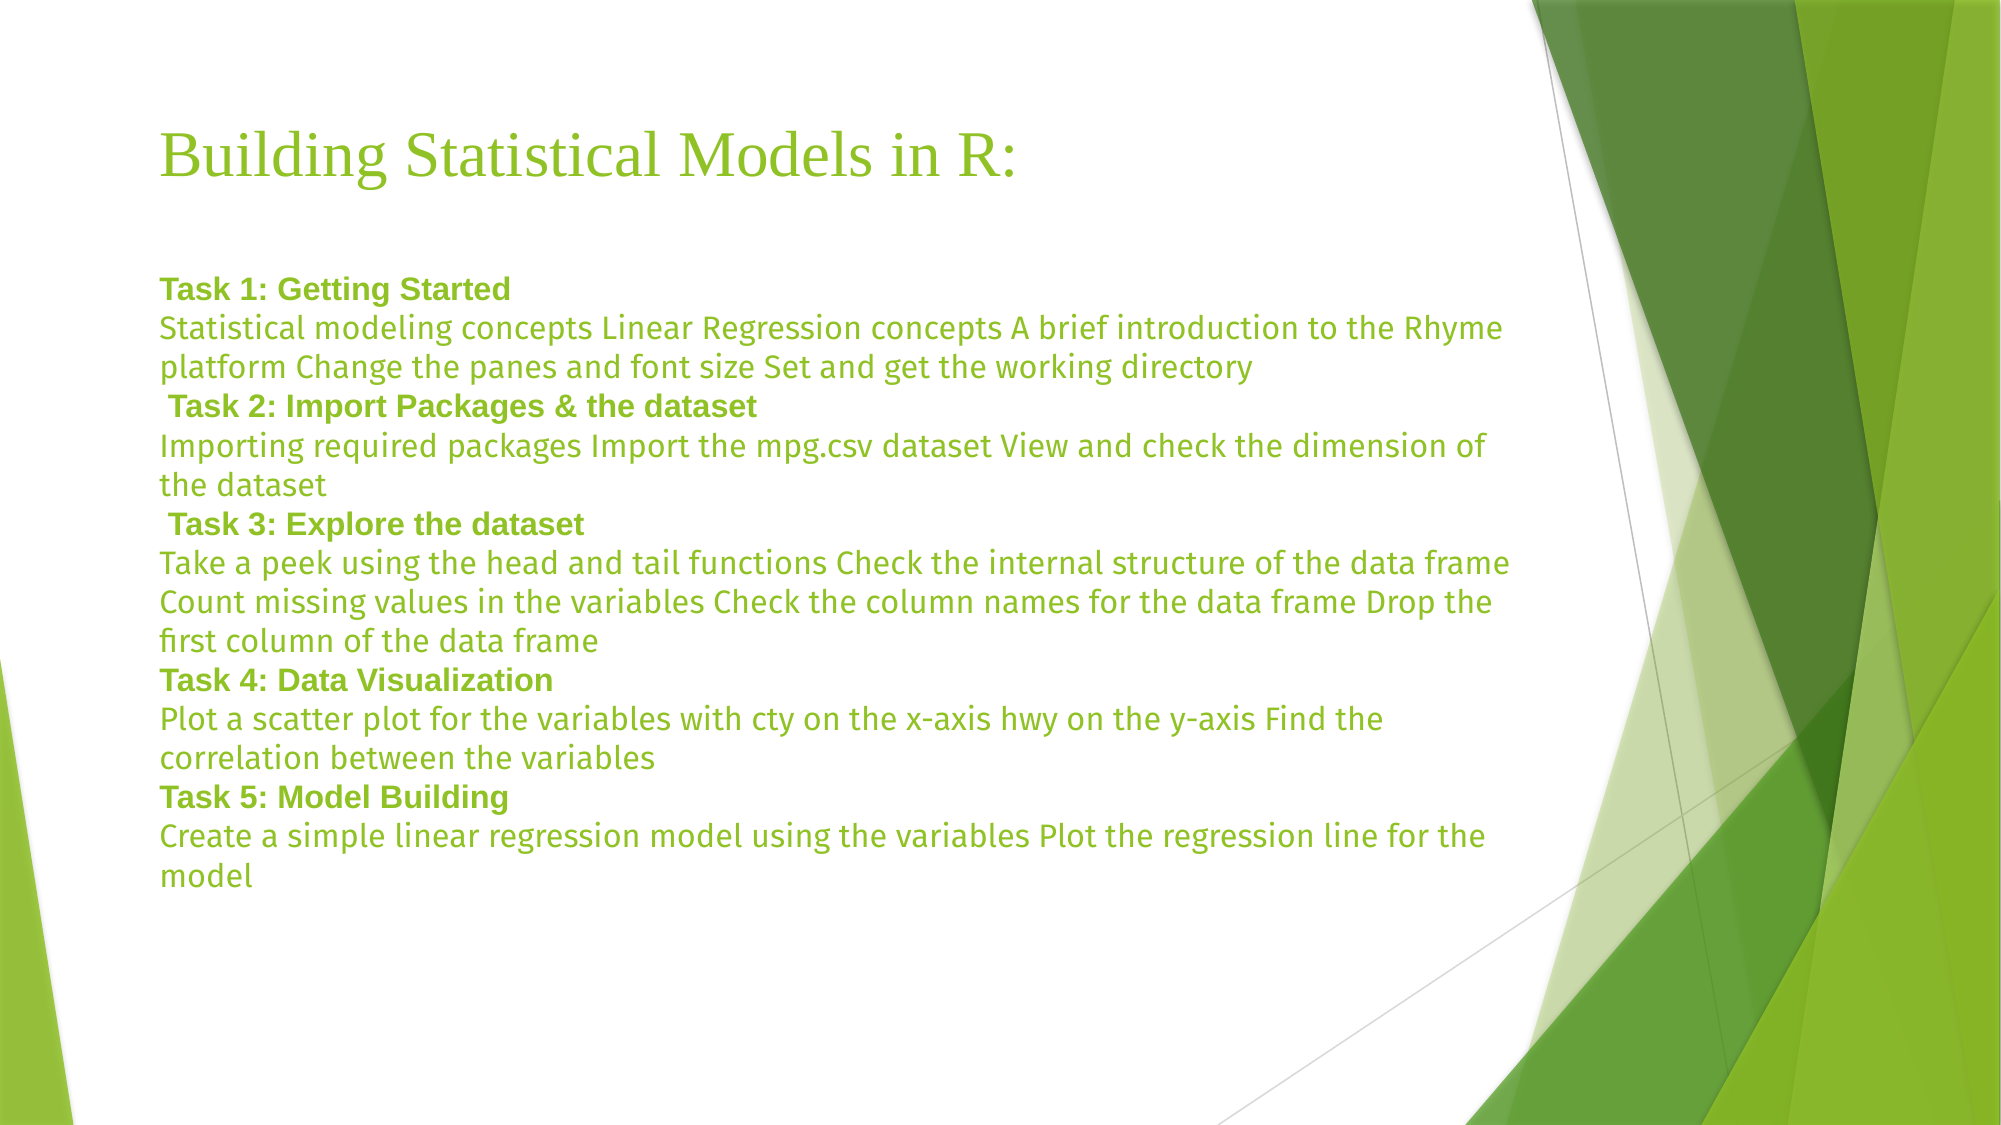

# Building Statistical Models in R: Task 1: Getting Started Statistical modeling concepts Linear Regression concepts A brief introduction to the Rhyme platform Change the panes and font size Set and get the working directory Task 2: Import Packages & the dataset Importing required packages Import the mpg.csv dataset View and check the dimension of the dataset Task 3: Explore the dataset Take a peek using the head and tail functions Check the internal structure of the data frame Count missing values in the variables Check the column names for the data frame Drop the first column of the data frame Task 4: Data Visualization Plot a scatter plot for the variables with cty on the x-axis hwy on the y-axis Find the correlation between the variables Task 5: Model Building Create a simple linear regression model using the variables Plot the regression line for the model